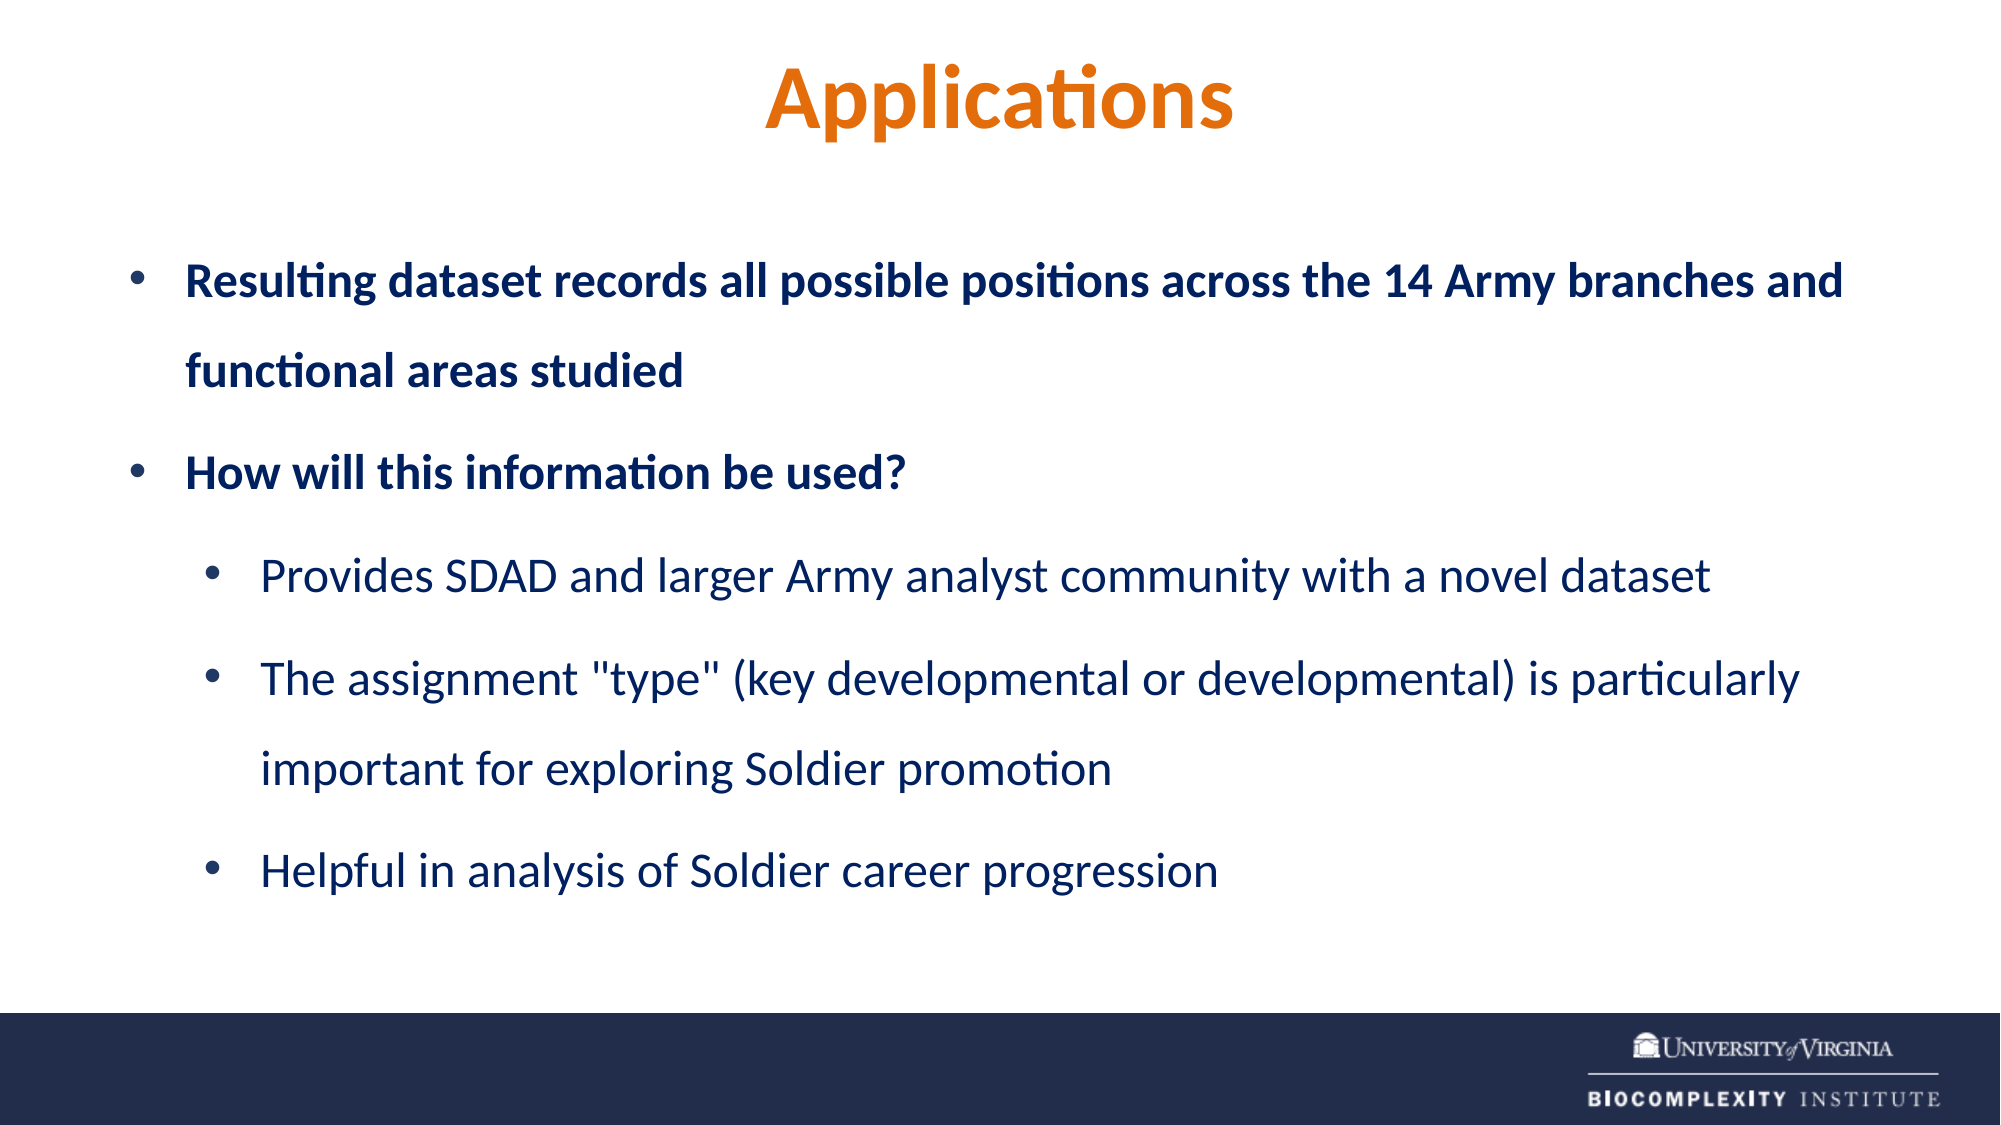

Applications
Resulting dataset records all possible positions across the 14 Army branches and functional areas studied
How will this information be used?
Provides SDAD and larger Army analyst community with a novel dataset
The assignment "type" (key developmental or developmental) is particularly important for exploring Soldier promotion
Helpful in analysis of Soldier career progression